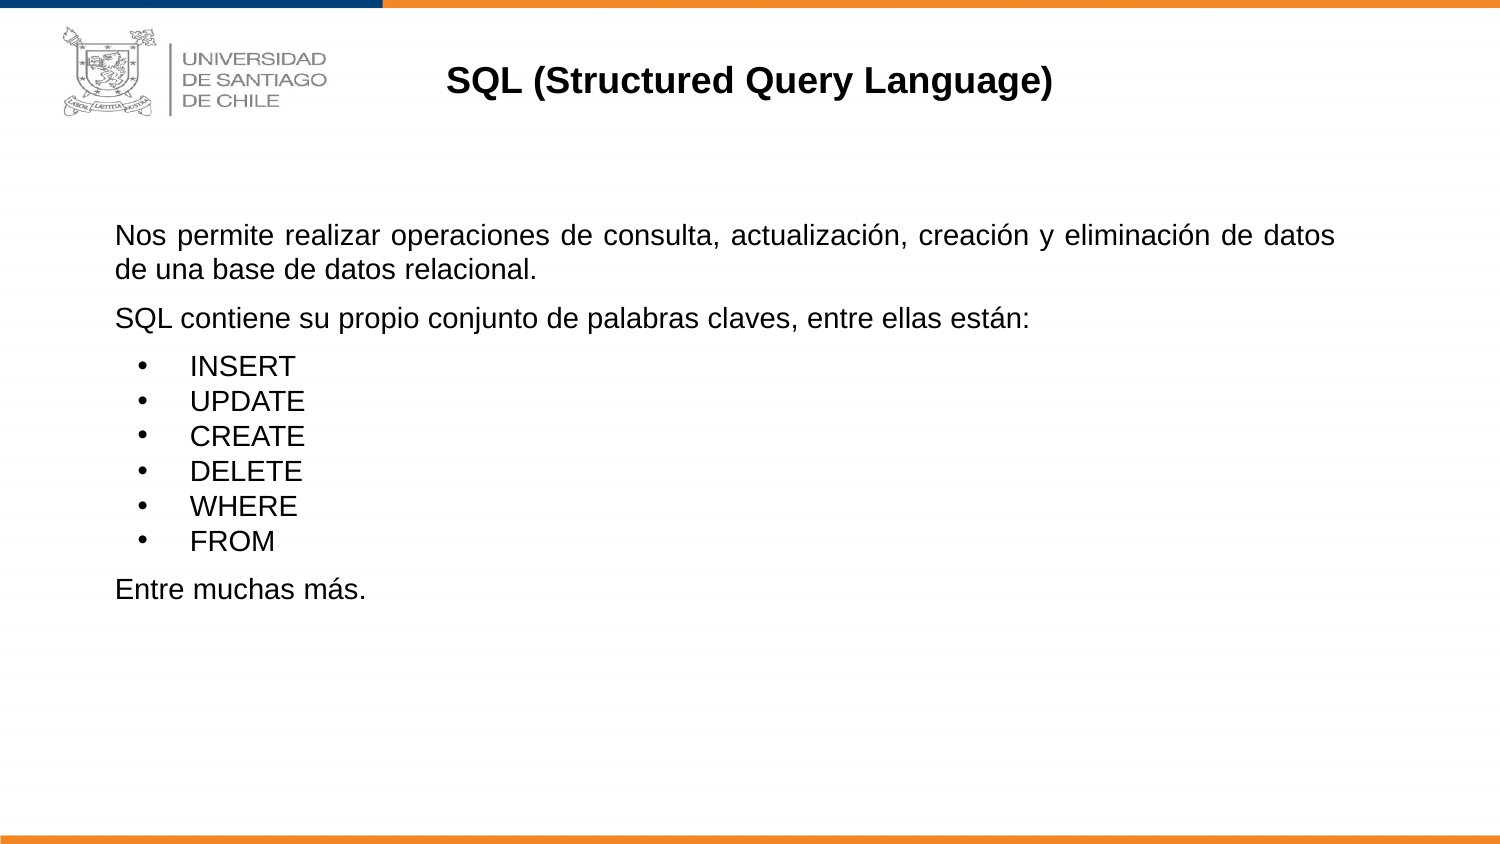

SQL (Structured Query Language)
Nos permite realizar operaciones de consulta, actualización, creación y eliminación de datos de una base de datos relacional.
SQL contiene su propio conjunto de palabras claves, entre ellas están:
INSERT
UPDATE
CREATE
DELETE
WHERE
FROM
Entre muchas más.